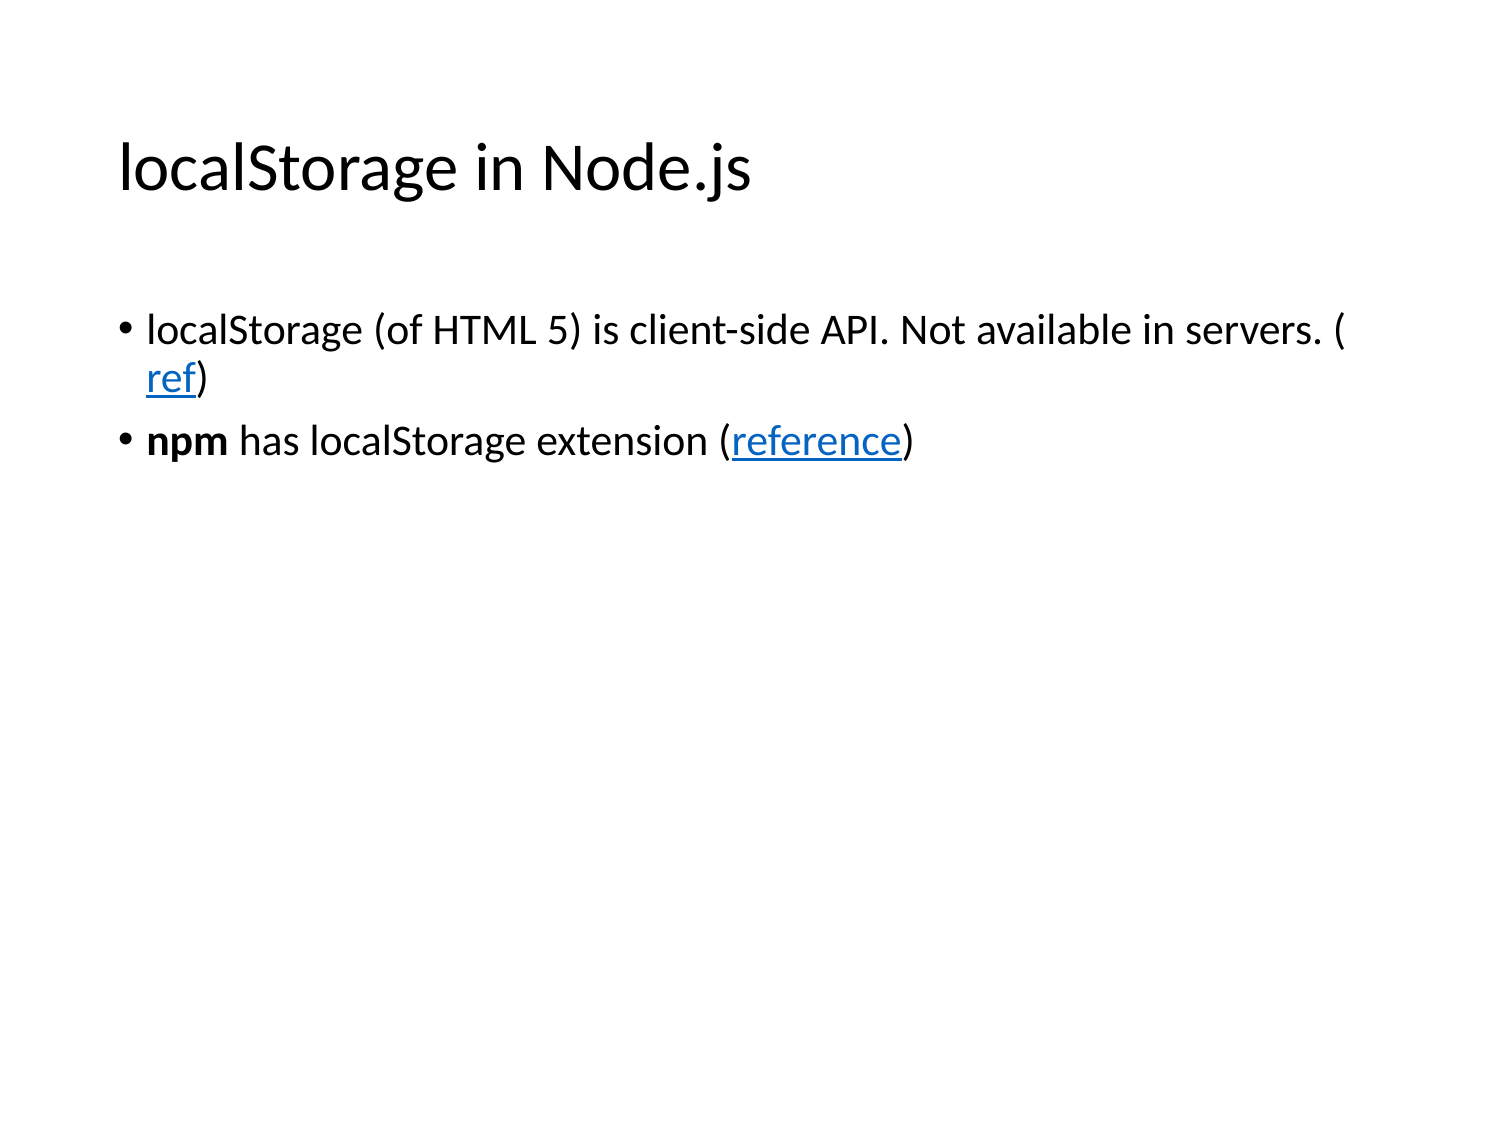

# localStorage in Node.js
localStorage (of HTML 5) is client-side API. Not available in servers. (ref)
npm has localStorage extension (reference)